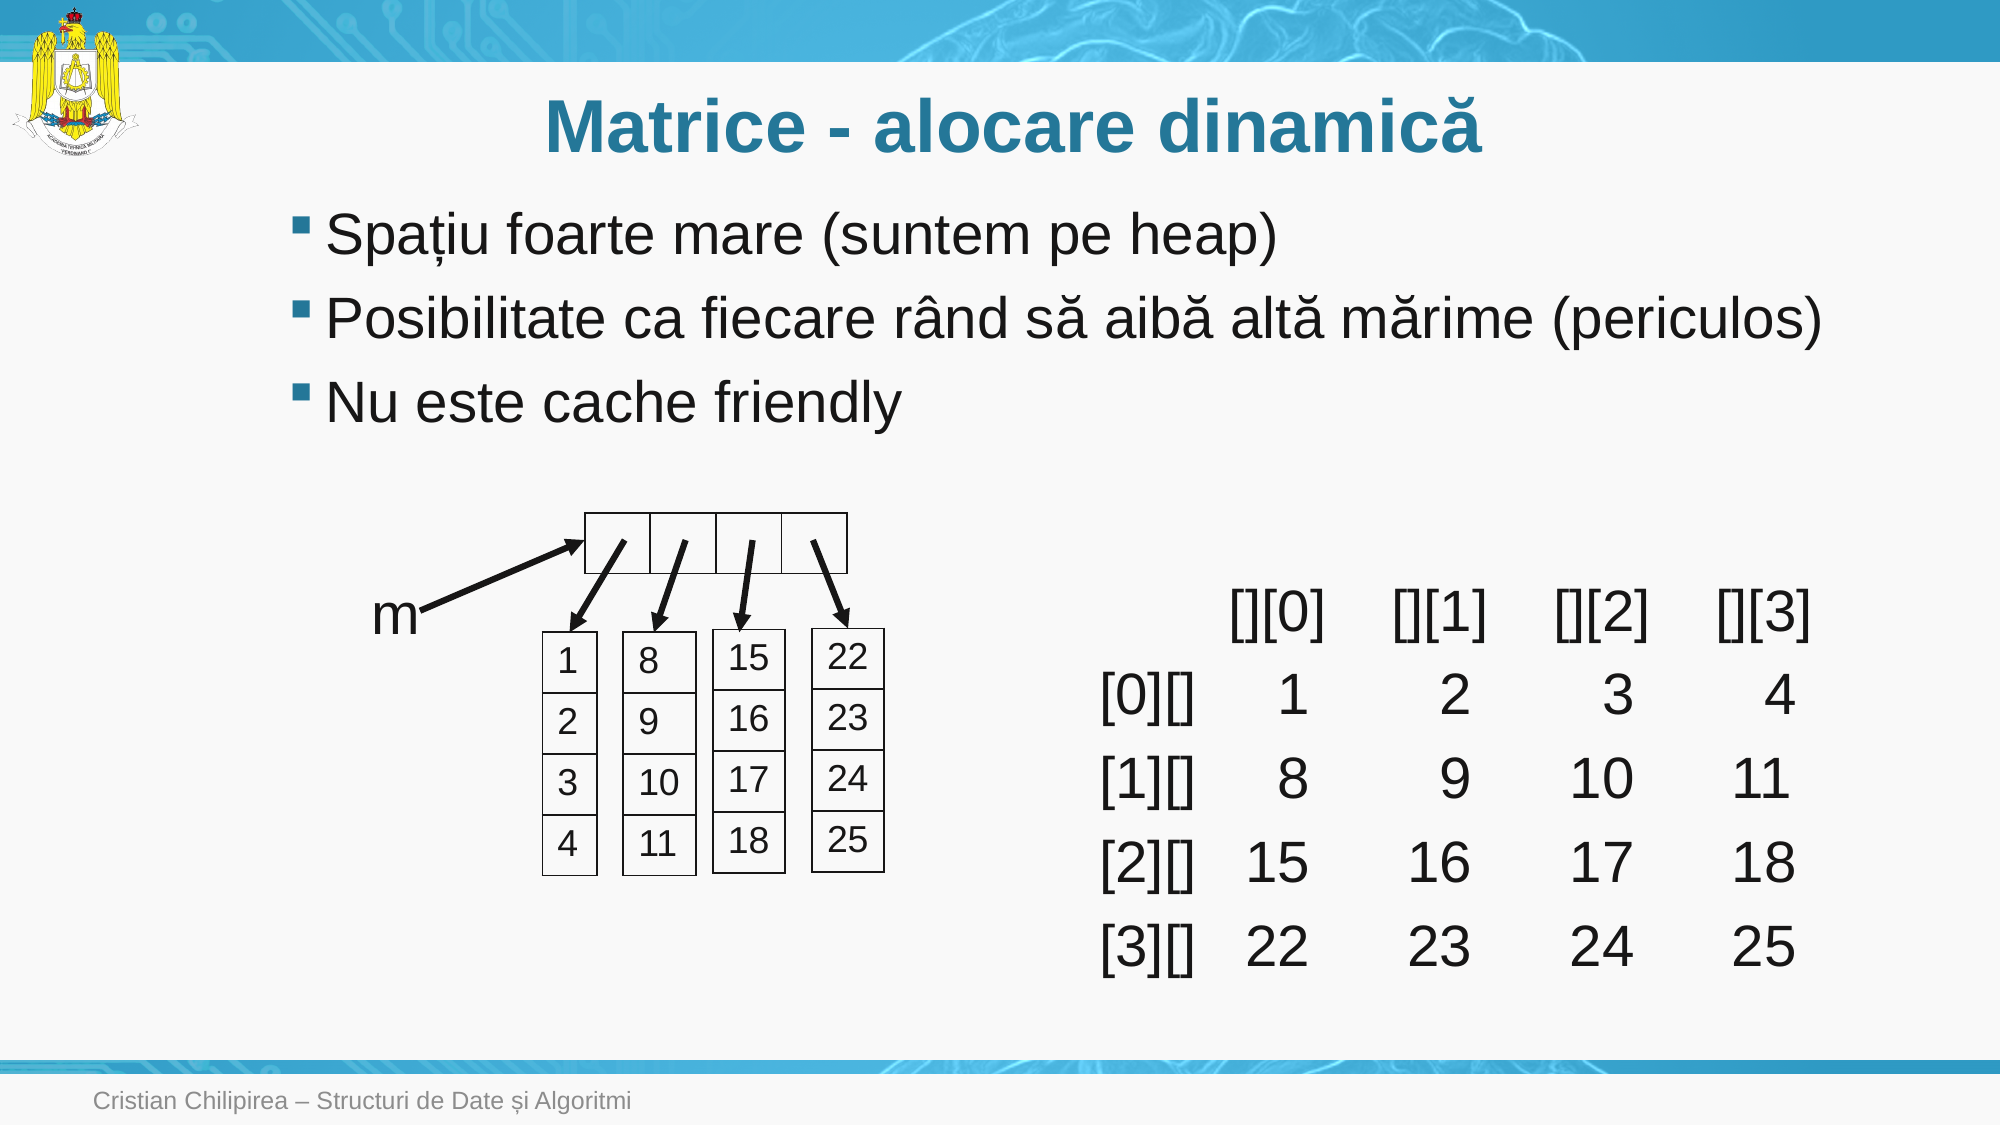

# Matrice - alocare dinamică
Spațiu foarte mare (suntem pe heap)
Posibilitate ca fiecare rând să aibă altă mărime (periculos)
Nu este cache friendly

|  |  |  |  |
| --- | --- | --- | --- |
m
        [][0]    [][1]    [][2]    [][3]
[0][]     1        2        3        4
[1][]     8        9      10      11
[2][]   15      16      17      18
[3][]   22      23      24      25
| 22 |
| --- |
| 23 |
| 24 |
| 25 |
| 15 |
| --- |
| 16 |
| 17 |
| 18 |
| 1 |
| --- |
| 2 |
| 3 |
| 4 |
| 8 |
| --- |
| 9 |
| 10 |
| 11 |
Cristian Chilipirea – Structuri de Date și Algoritmi